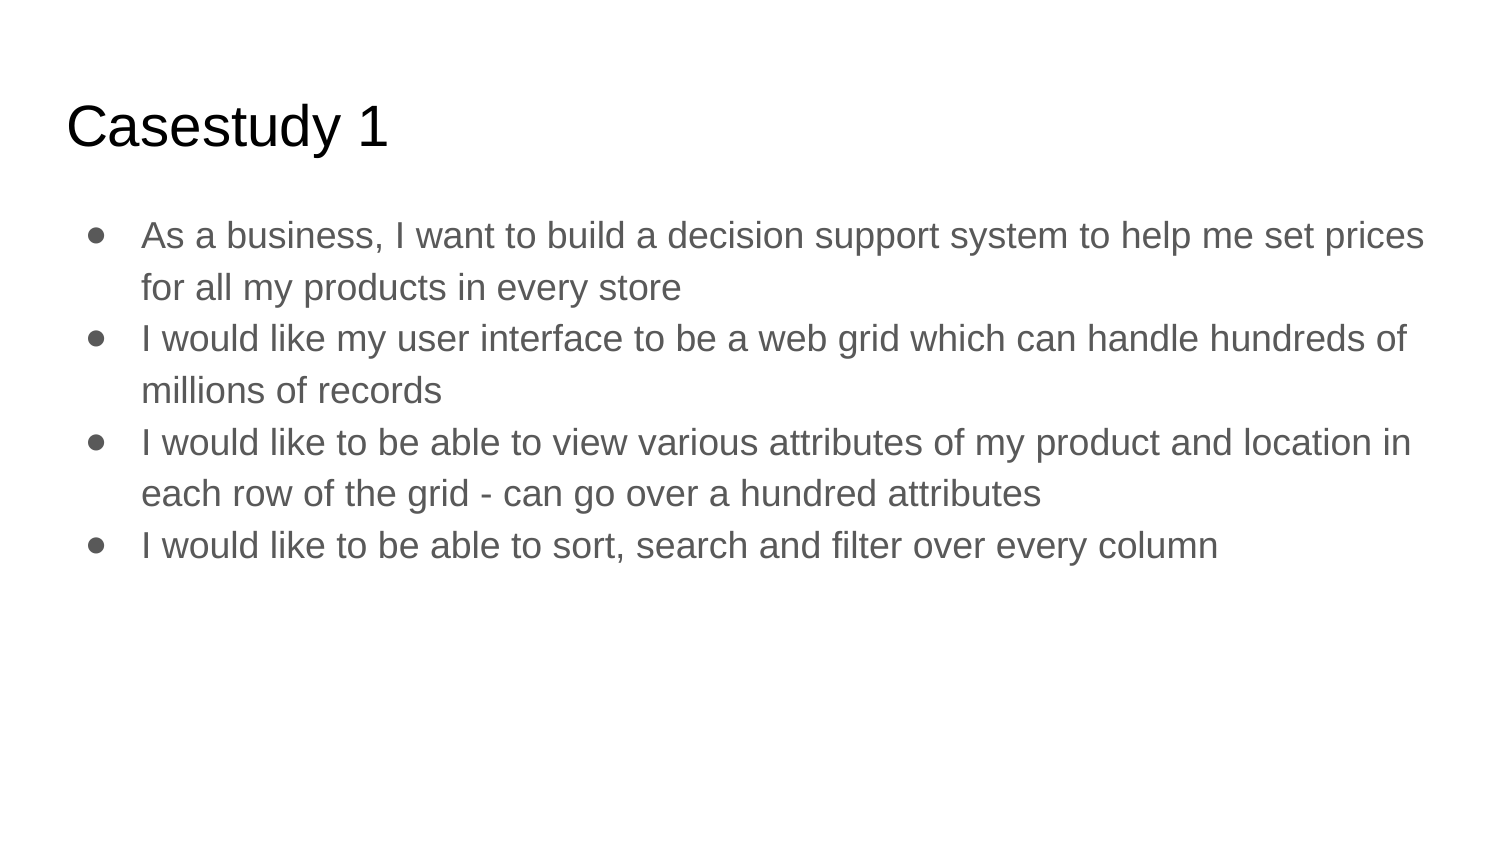

# Casestudy 1
As a business, I want to build a decision support system to help me set prices for all my products in every store
I would like my user interface to be a web grid which can handle hundreds of millions of records
I would like to be able to view various attributes of my product and location in each row of the grid - can go over a hundred attributes
I would like to be able to sort, search and filter over every column